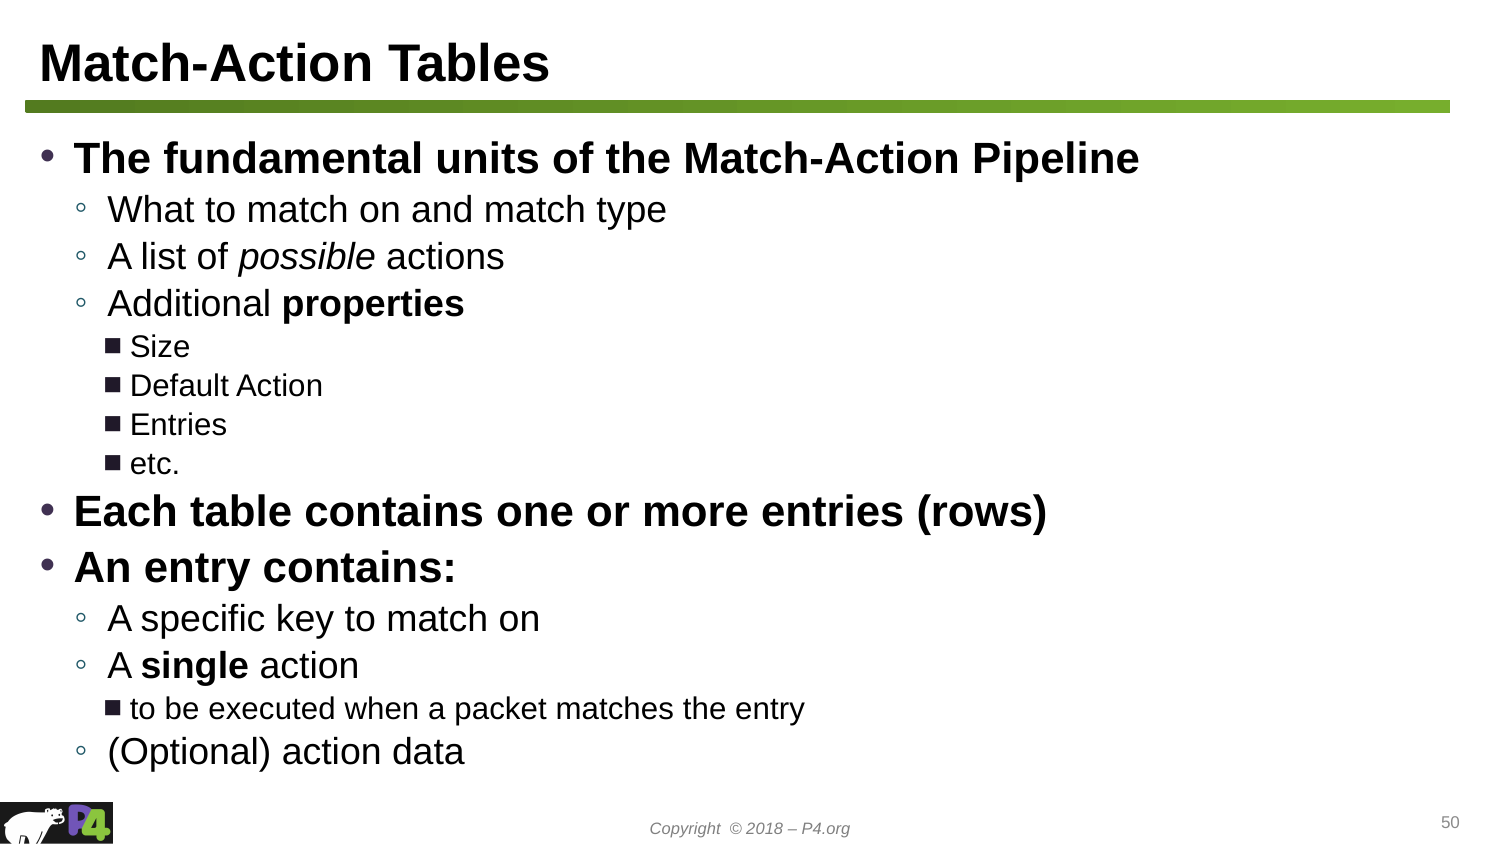

# Match-Action Tables
The fundamental units of the Match-Action Pipeline
What to match on and match type
A list of possible actions
Additional properties
Size
Default Action
Entries
etc.
Each table contains one or more entries (rows)
An entry contains:
A specific key to match on
A single action
to be executed when a packet matches the entry
(Optional) action data
50